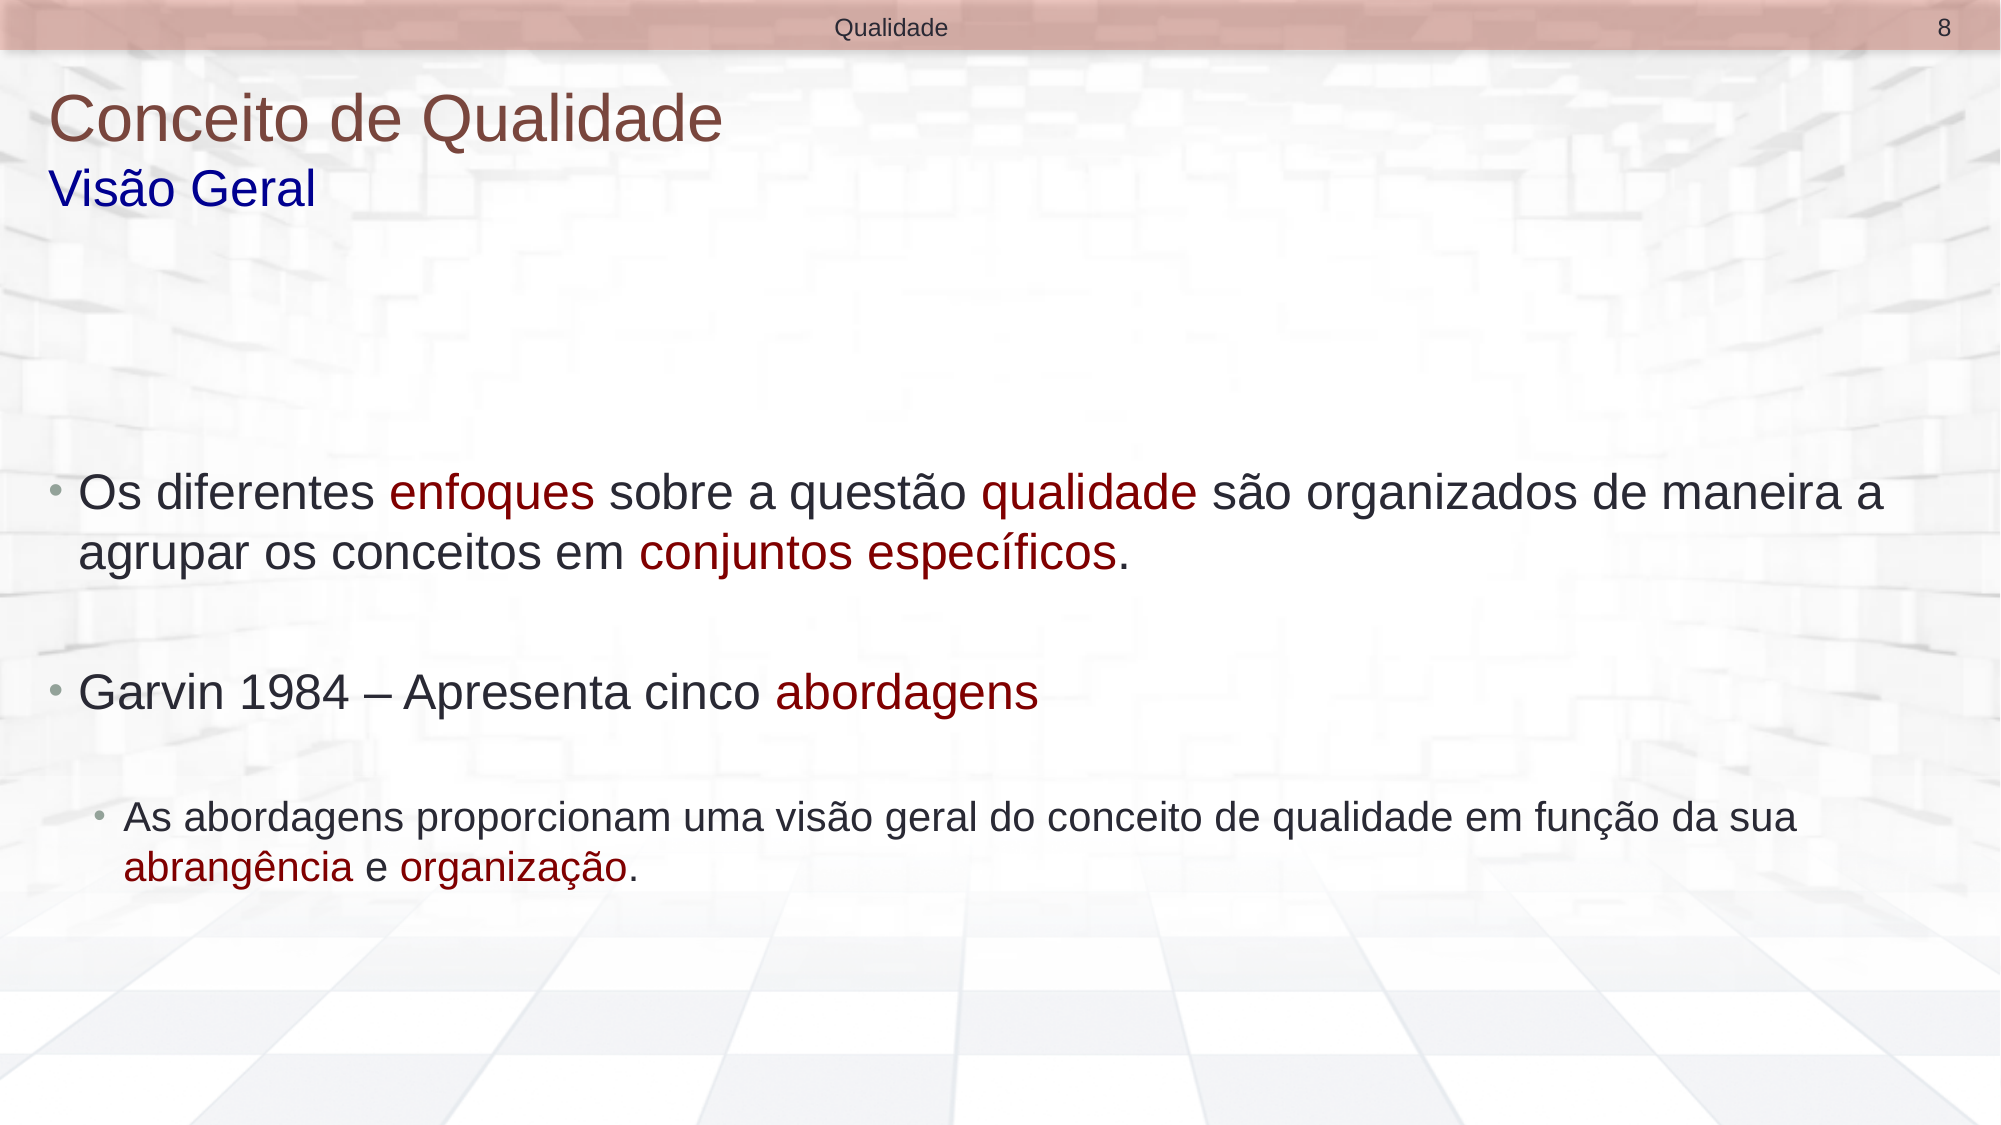

8
Qualidade
# Conceito de Qualidade Visão Geral
Os diferentes enfoques sobre a questão qualidade são organizados de maneira a agrupar os conceitos em conjuntos específicos.

Garvin 1984 – Apresenta cinco abordagens

As abordagens proporcionam uma visão geral do conceito de qualidade em função da sua abrangência e organização.